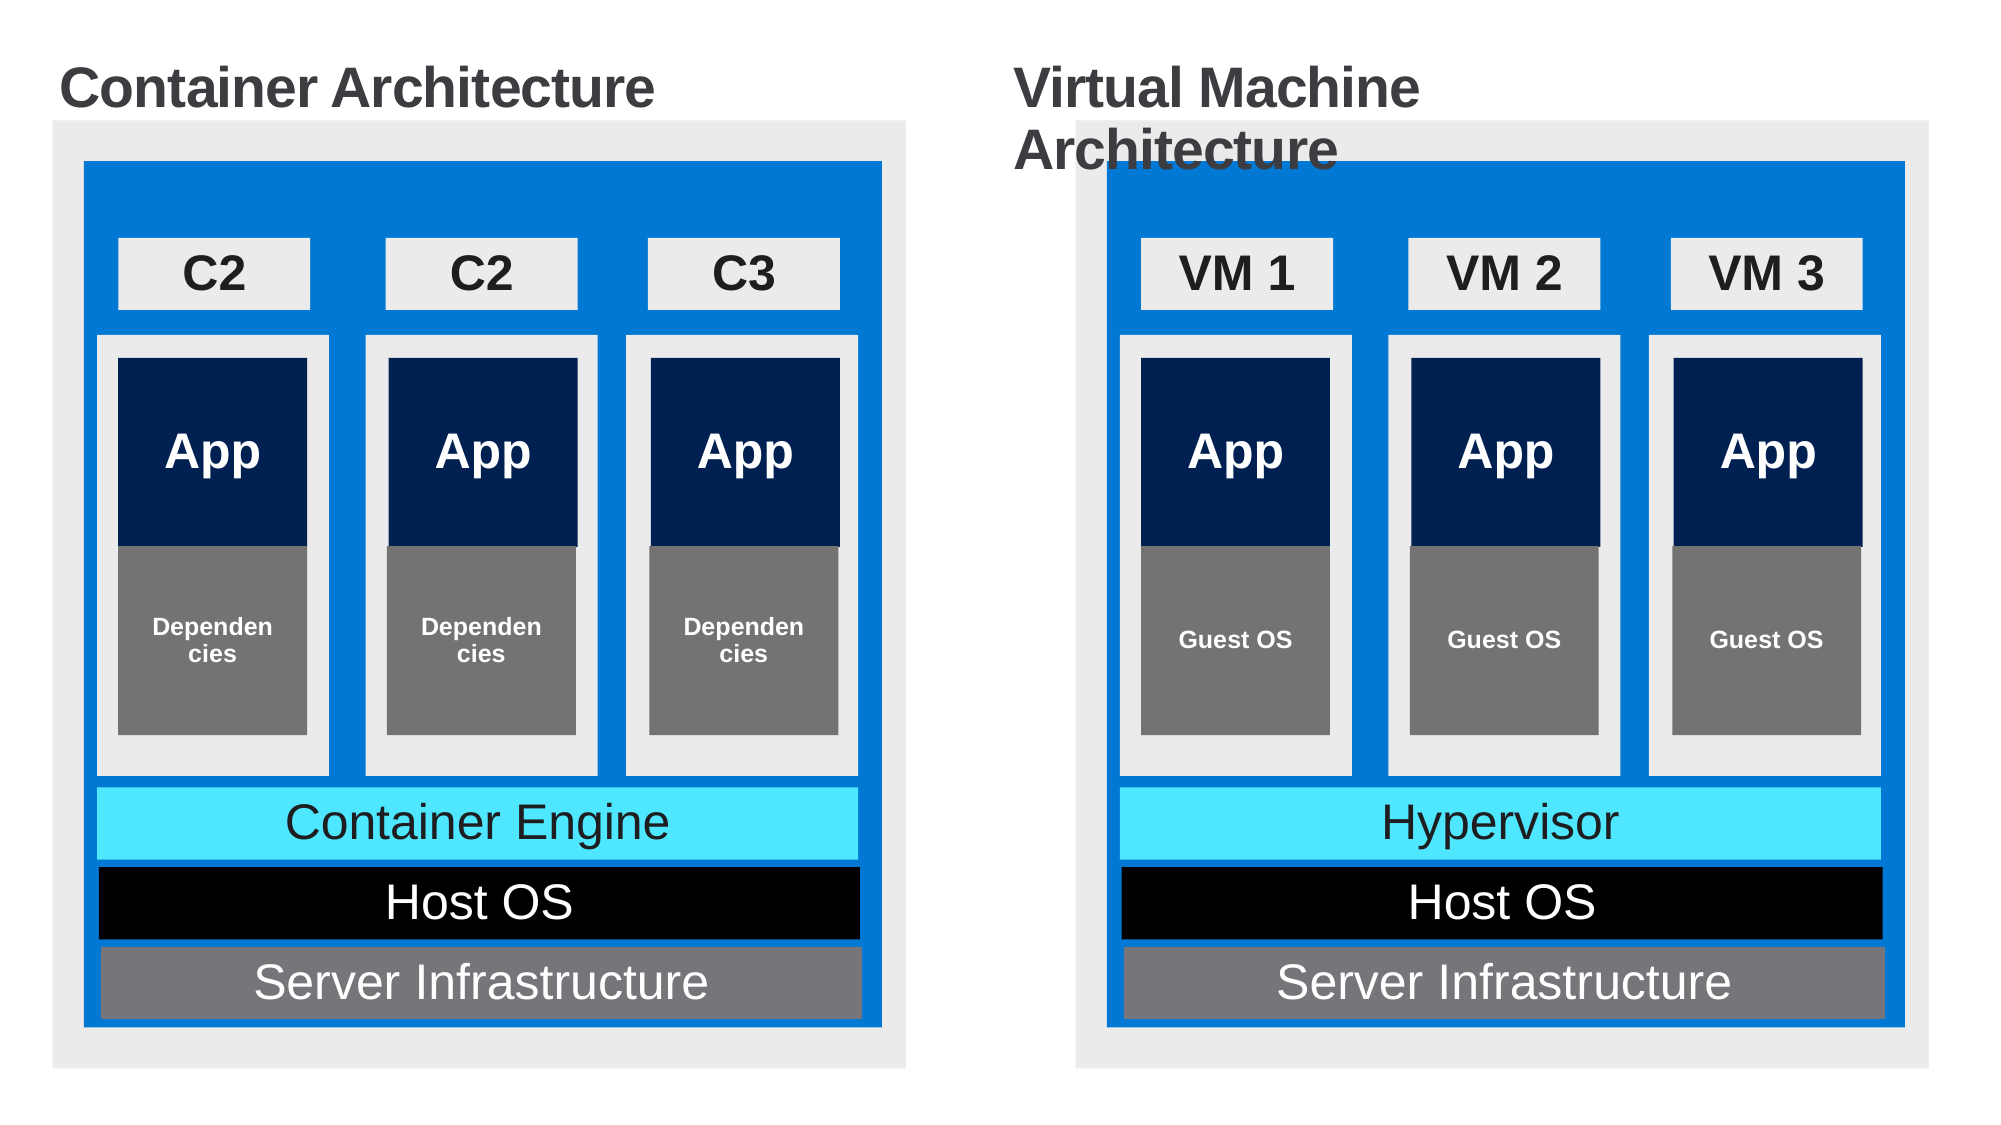

Container Architecture
Virtual Machine Architecture

C3
VM 3
C2
VM 2
C2
VM 1

App
App
App
App
App
App
Dependencies
Dependencies
Dependencies
Guest OS
Guest OS
Guest OS
Container Engine
Hypervisor
Host OS
Host OS
Server Infrastructure
Server Infrastructure